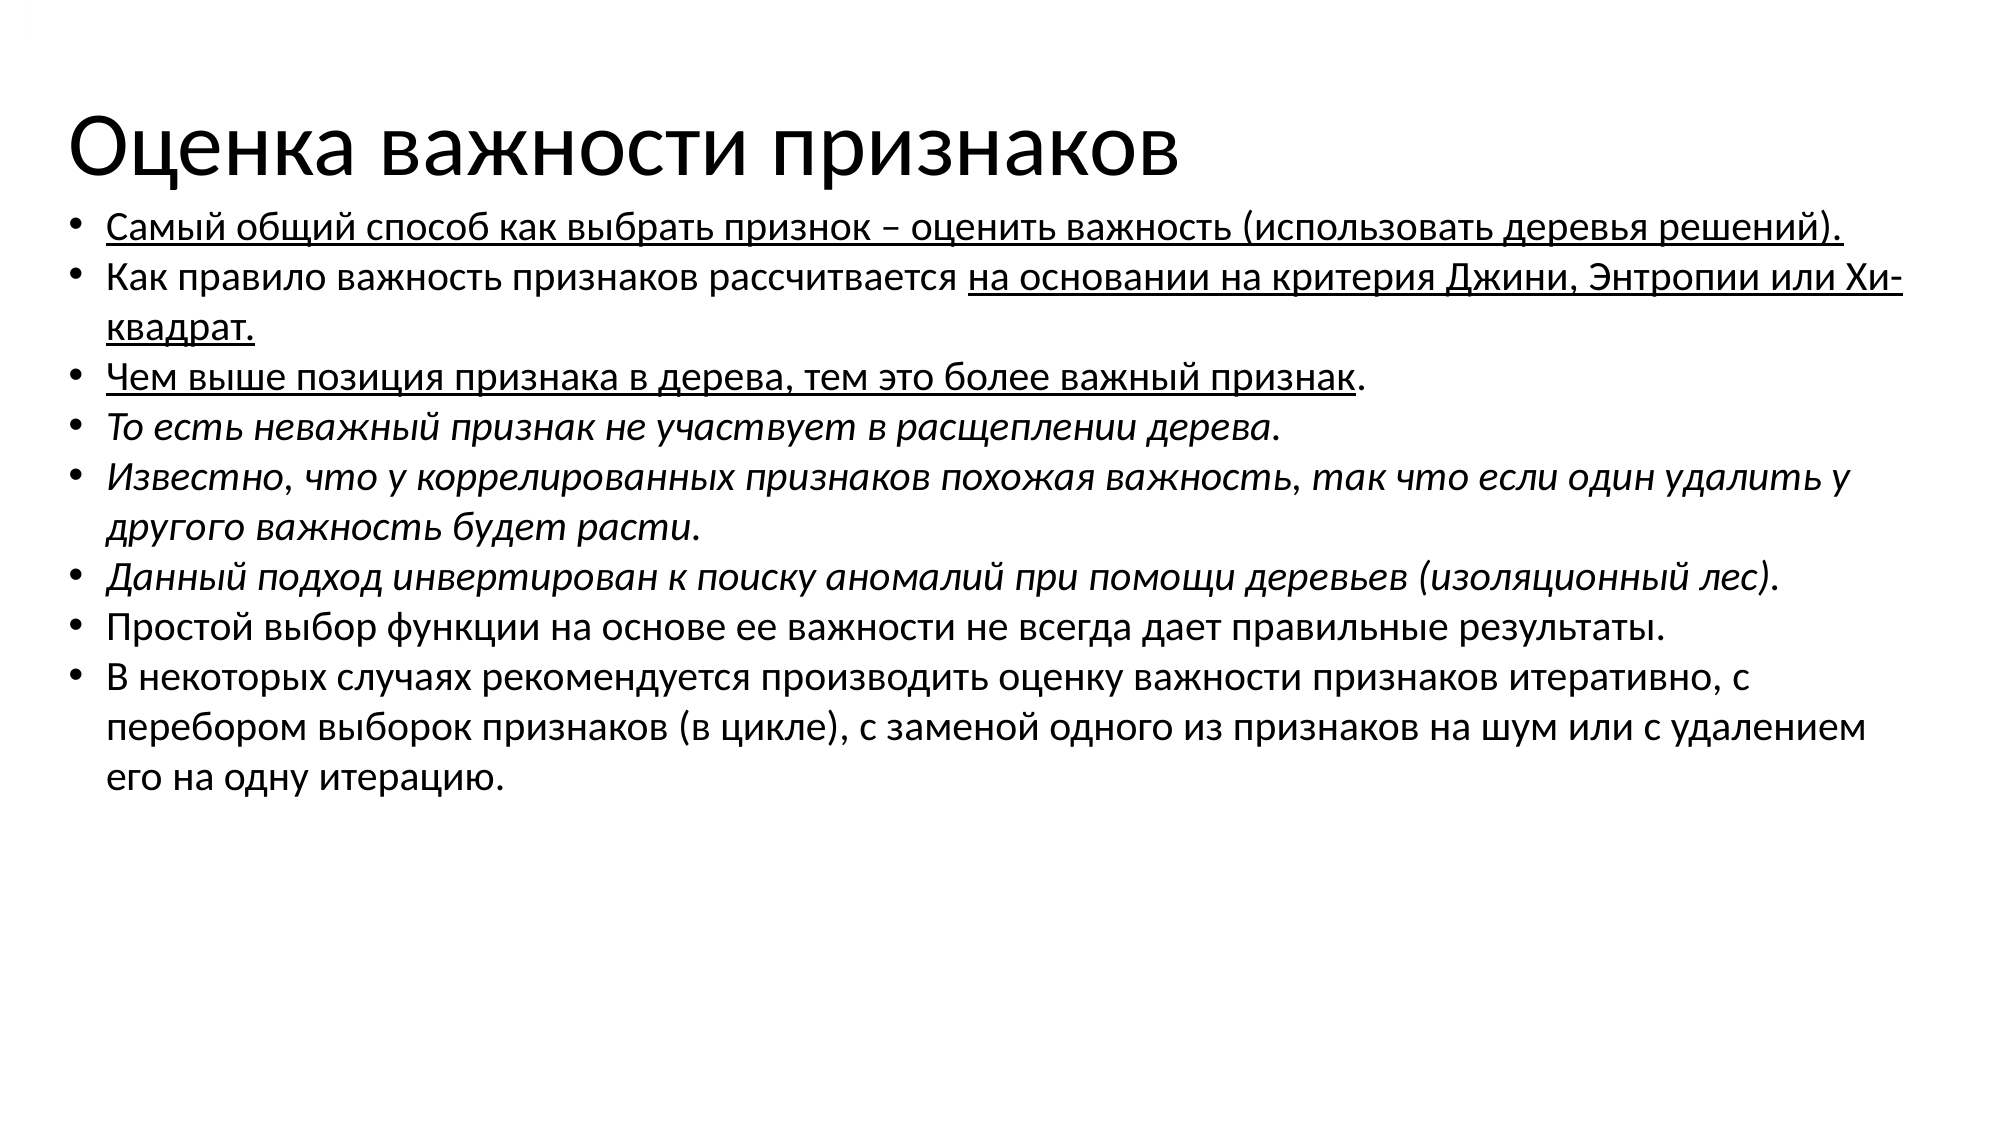

# Оценка важности признаков

Самый общий способ как выбрать признок – оценить важность (использовать деревья решений).
Как правило важность признаков рассчитвается на основании на критерия Джини, Энтропии или Хи-квадрат.
Чем выше позиция признака в дерева, тем это более важный признак.
То есть неважный признак не участвует в расщеплении дерева.
Известно, что у коррелированных признаков похожая важность, так что если один удалить у другого важность будет расти.
Данный подход инвертирован к поиску аномалий при помощи деревьев (изоляционный лес).
Простой выбор функции на основе ее важности не всегда дает правильные результаты.
В некоторых случаях рекомендуется производить оценку важности признаков итеративно, с перебором выборок признаков (в цикле), с заменой одного из признаков на шум или с удалением его на одну итерацию.